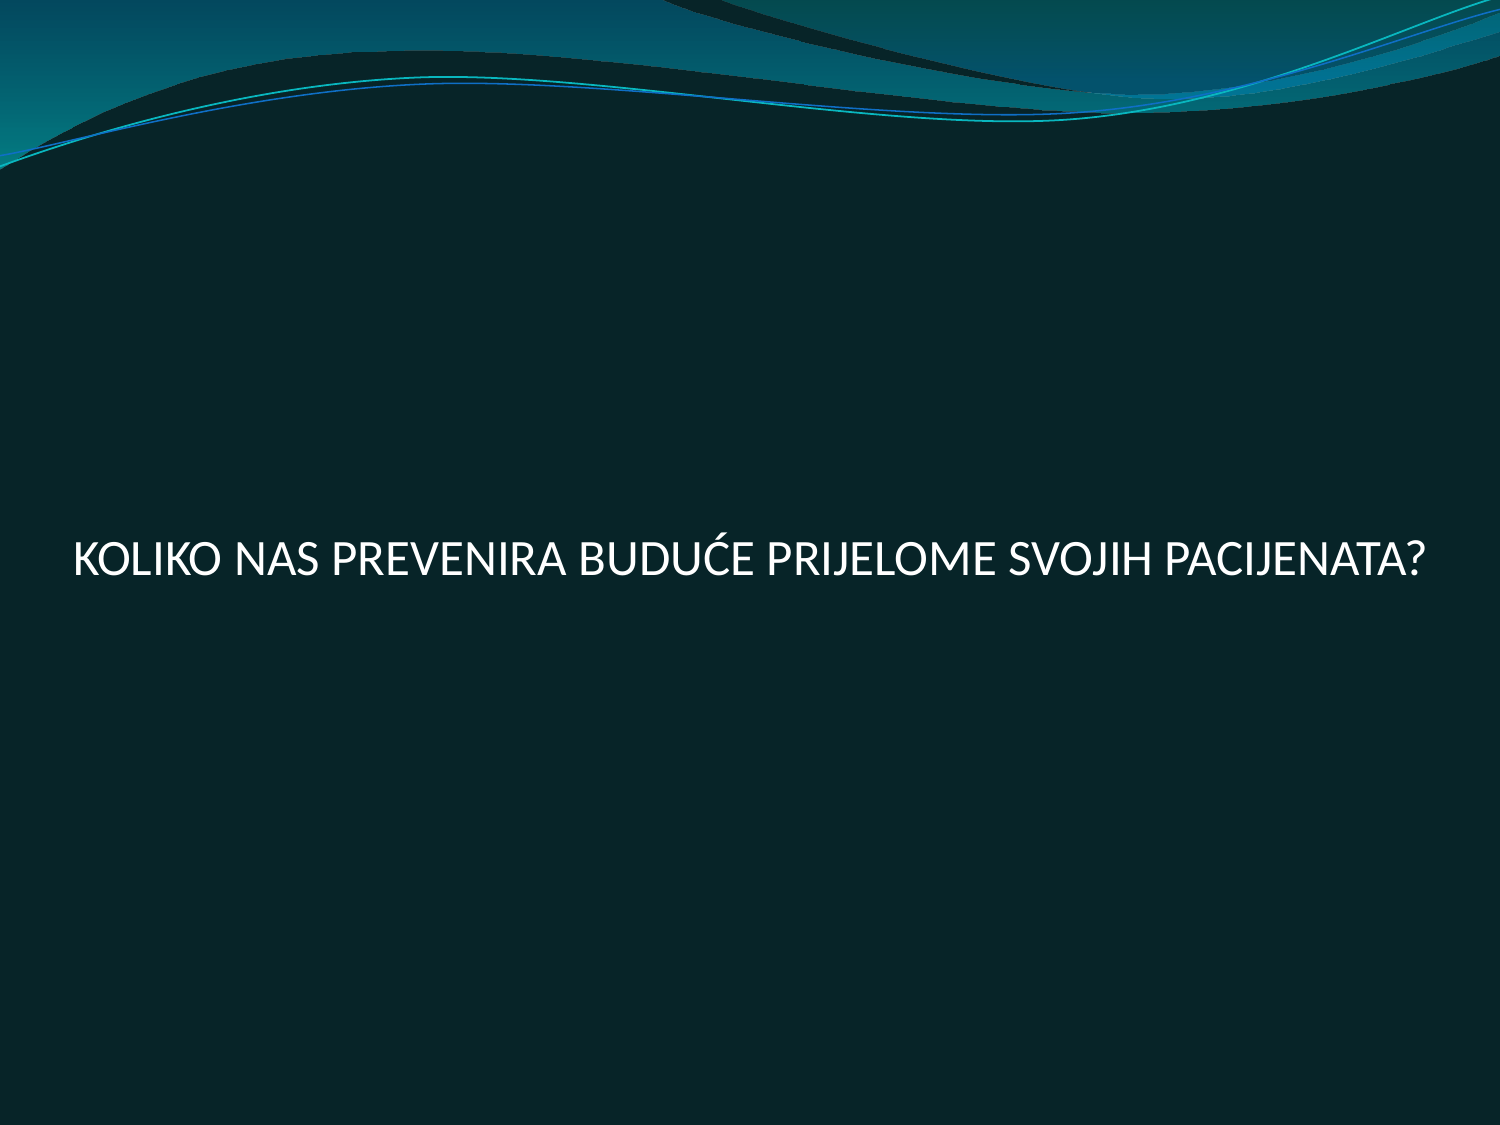

# KOLIKO NAS PREVENIRA BUDUĆE PRIJELOME SVOJIH PACIJENATA?